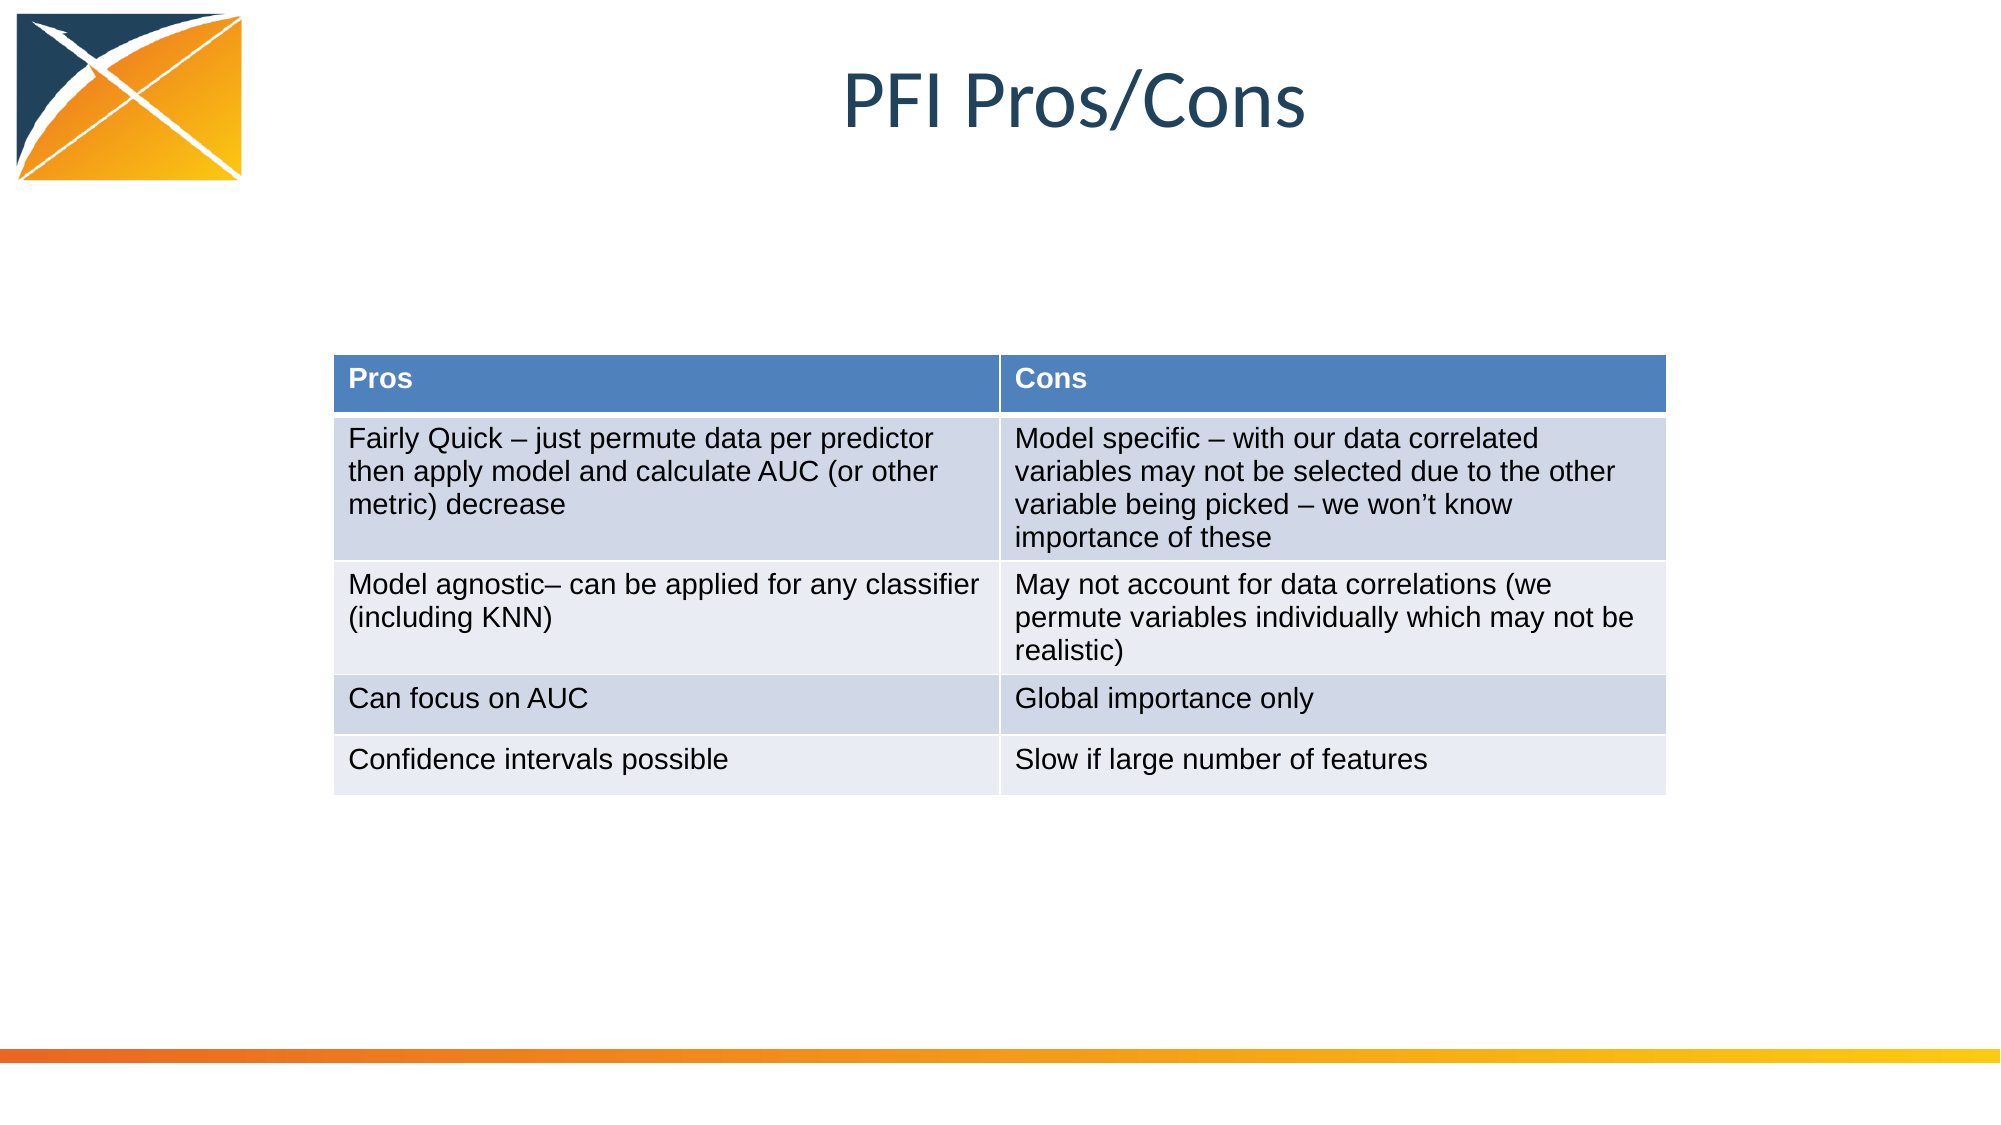

# PFI Pros/Cons
| Pros | Cons |
| --- | --- |
| Fairly Quick – just permute data per predictor then apply model and calculate AUC (or other metric) decrease | Model specific – with our data correlated variables may not be selected due to the other variable being picked – we won’t know importance of these |
| Model agnostic– can be applied for any classifier (including KNN) | May not account for data correlations (we permute variables individually which may not be realistic) |
| Can focus on AUC | Global importance only |
| Confidence intervals possible | Slow if large number of features |